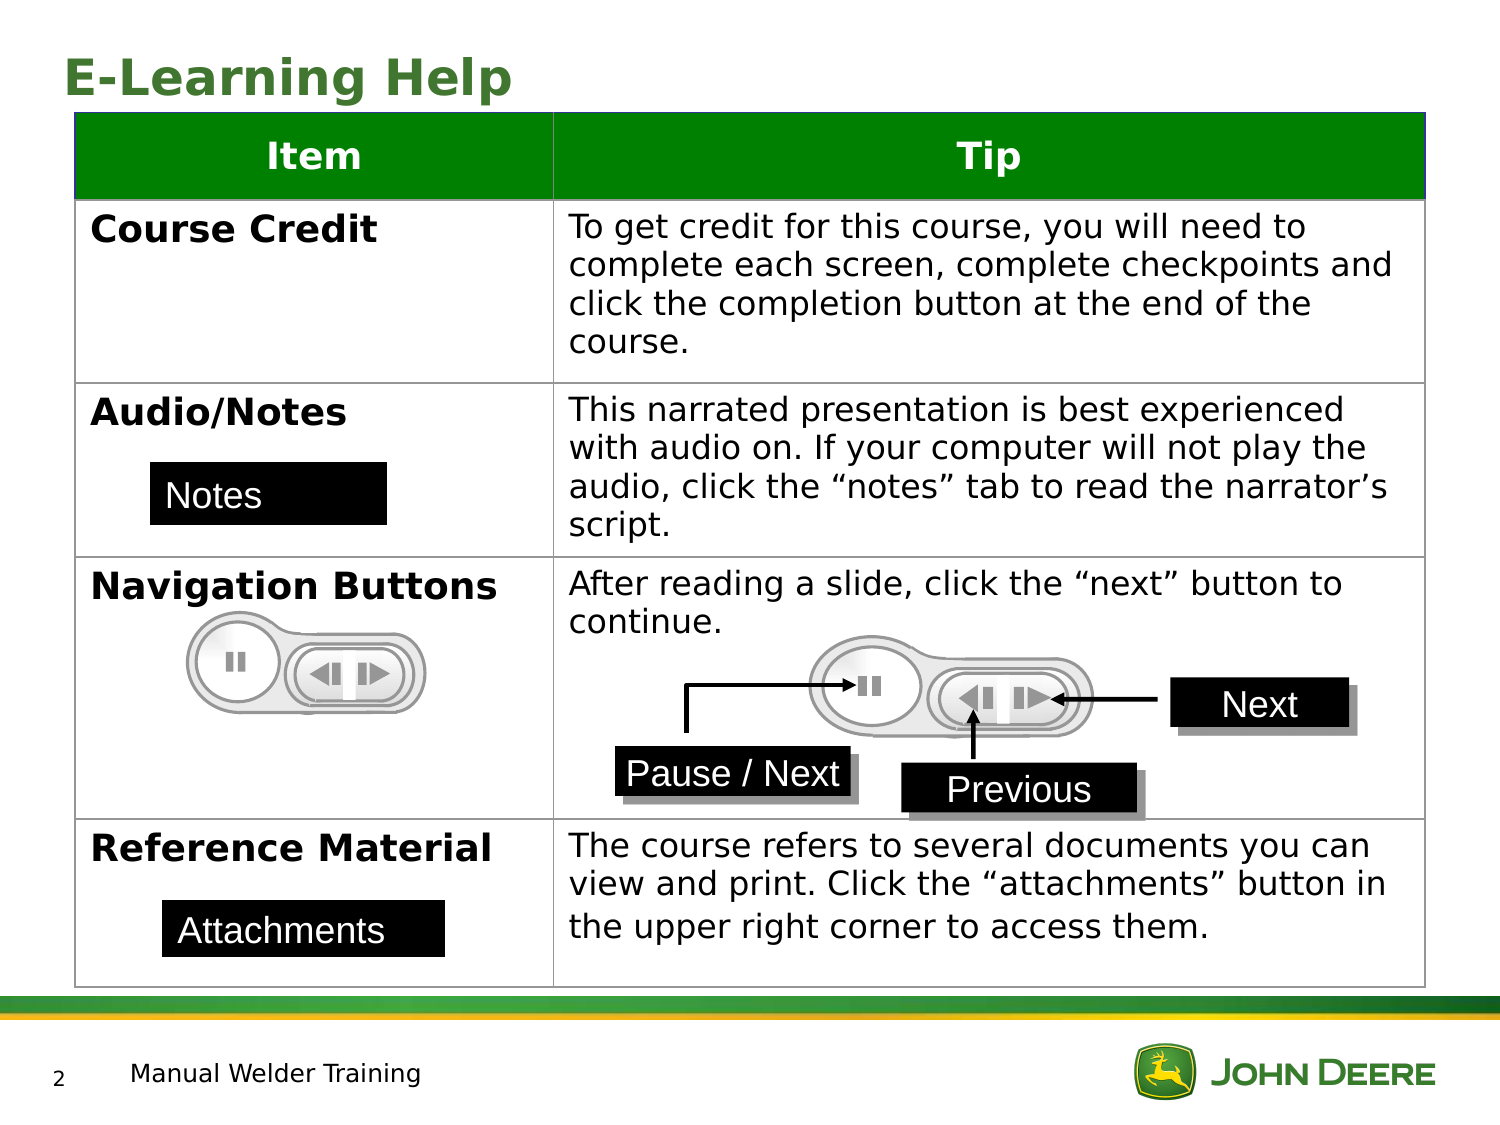

# E-Learning Help
| Item | Tip |
| --- | --- |
| Course Credit | To get credit for this course, you will need to complete each screen, complete checkpoints and click the completion button at the end of the course. |
| Audio/Notes | This narrated presentation is best experienced with audio on. If your computer will not play the audio, click the “notes” tab to read the narrator’s script. |
| Navigation Buttons | After reading a slide, click the “next” button to continue. |
| Reference Material | The course refers to several documents you can view and print. Click the “attachments” button in the upper right corner to access them. |
Notes

Next

Pause / Next
Previous
Attachments
Manual Welder Training
2